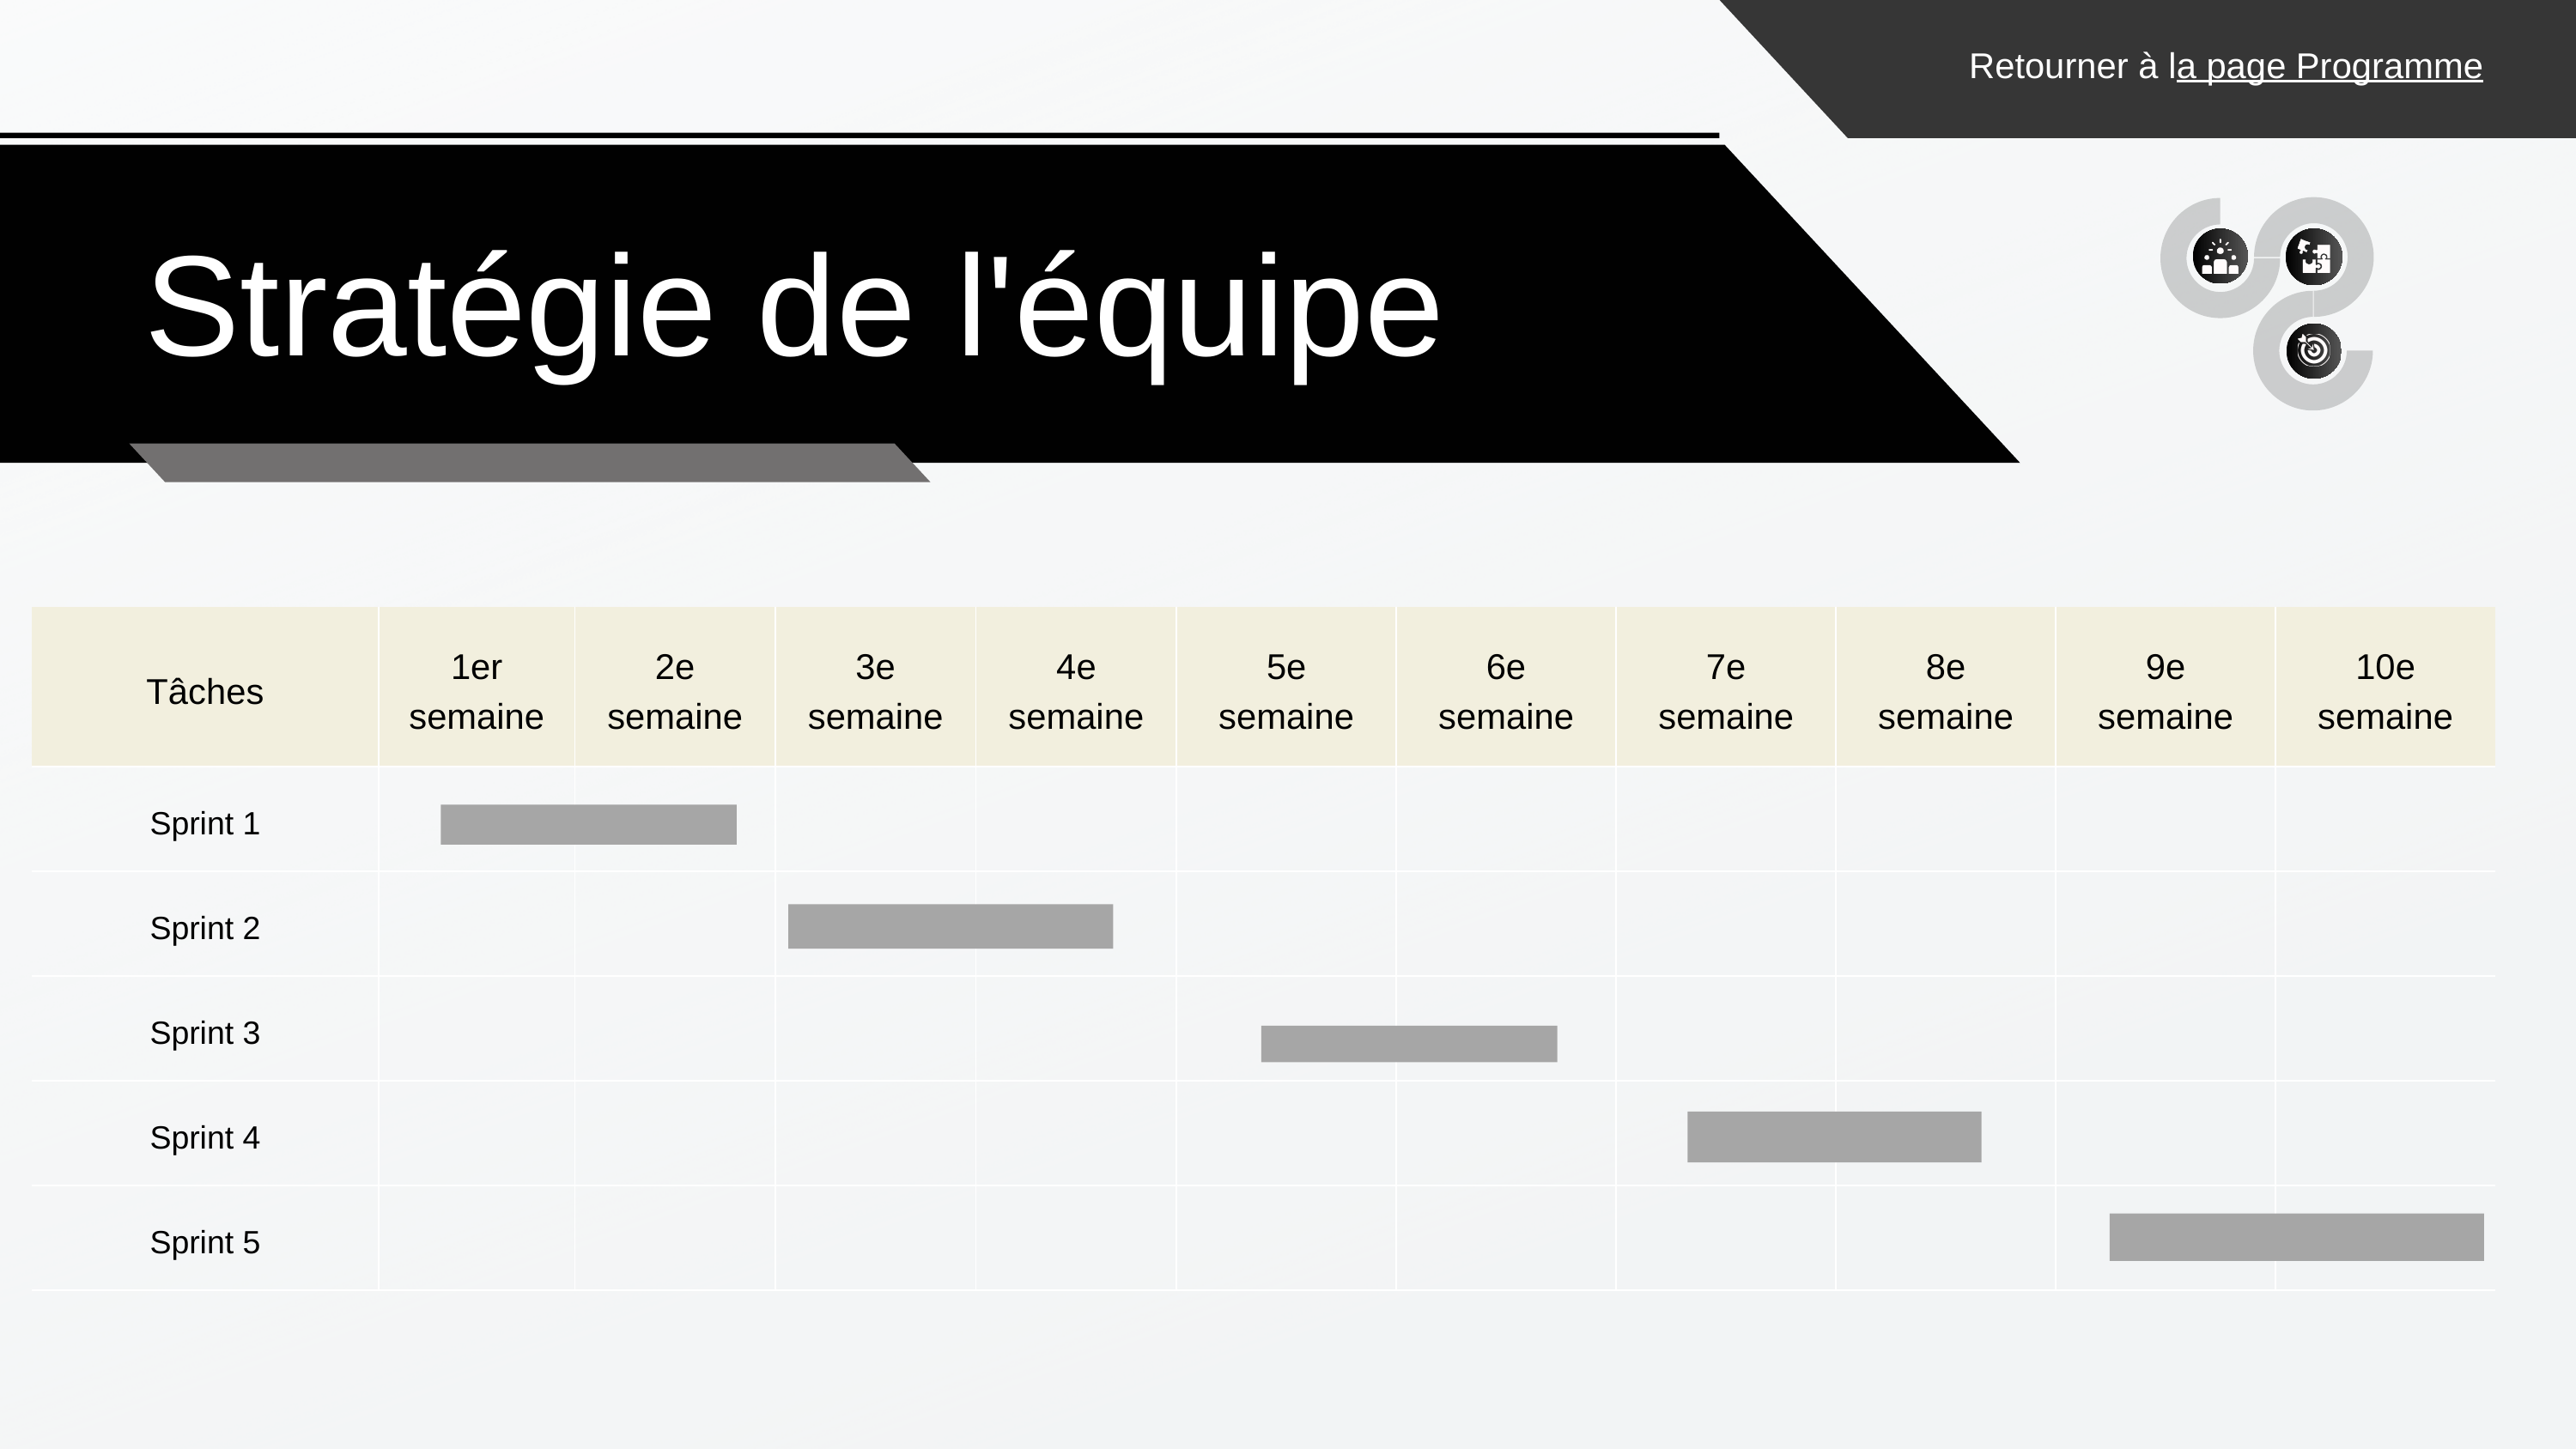

Retourner à la page Programme

Stratégie de l'équipe

| Tâches | 1er semaine | 2e semaine | 3e semaine | 4e semaine | 5e semaine | 6e semaine | 7e semaine | 8e semaine | 9e semaine | 10e semaine |
| --- | --- | --- | --- | --- | --- | --- | --- | --- | --- | --- |
| Sprint 1 |  |  |  |  |  |  |  |  |  |  |
| Sprint 2 |  |  |  |  |  |  |  |  |  |  |
| Sprint 3 |  |  |  |  |  |  |  |  |  |  |
| Sprint 4 |  |  |  |  |  |  |  |  |  |  |
| Sprint 5 |  |  |  |  |  |  |  |  |  |  |